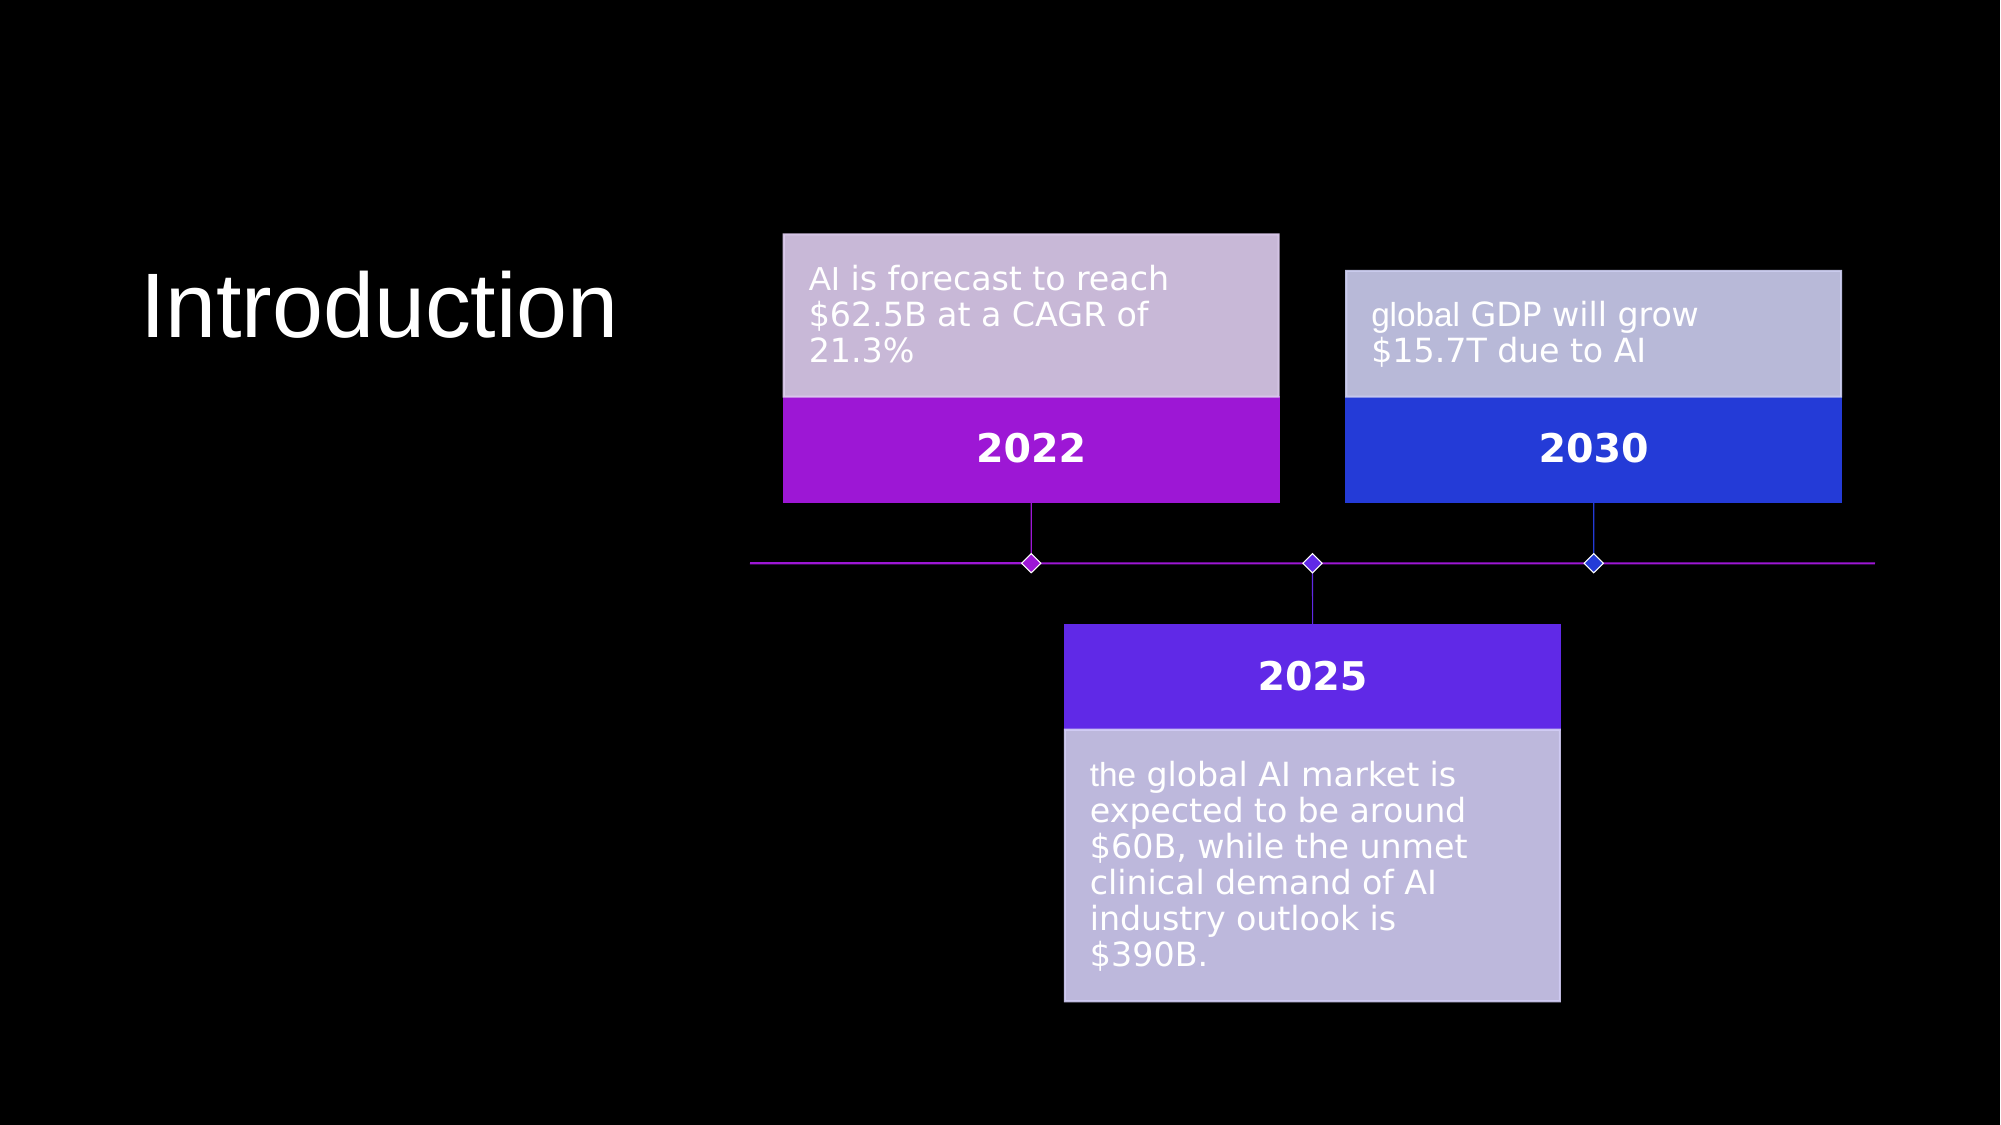

2022
AI is forecast to reach $62.5B at a CAGR of 21.3%
2025
the global AI market is expected to be around $60B, while the unmet clinical demand of AI industry outlook is $390B.
2030
global GDP will grow $15.7T due to AI
# Introduction